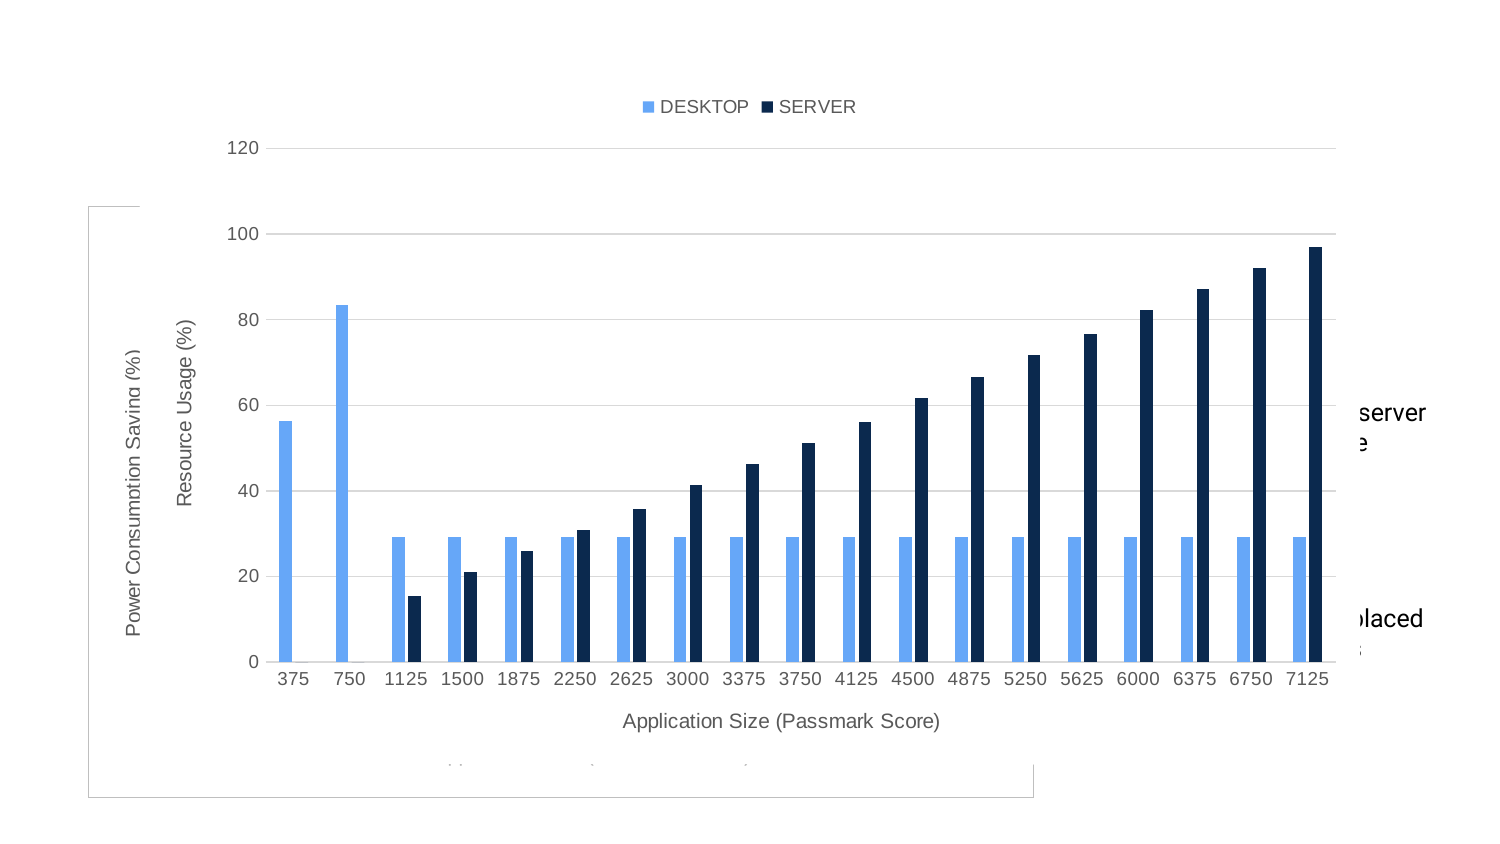

### Chart

| Category | DESKTOP | SERVER |
|---|---|---|
| 375 | 56.338 | 0.0 |
| 750 | 83.424 | 0.0 |
| 1125 | 29.252 | 15.447 |
| 1500 | 29.252 | 21.034 |
| 1875 | 29.252 | 25.964 |
| 2250 | 29.252 | 30.894 |
| 2625 | 29.252 | 35.824 |
| 3000 | 29.252 | 41.411 |
| 3375 | 29.252 | 46.341 |
| 3750 | 29.252 | 51.271 |
| 4125 | 29.252 | 56.201 |
| 4500 | 29.252 | 61.788 |
| 4875 | 29.252 | 66.718 |
| 5250 | 29.252 | 71.648 |
| 5625 | 29.252 | 76.578 |
| 6000 | 29.252 | 82.165 |
| 6375 | 29.252 | 87.095 |
| 6750 | 29.252 | 92.025 |
| 7125 | 29.252 | 96.955 |

### Chart

| Category | DESKTOP | SERVER |
|---|---|---|
| 375 | 10.224 | 5.587 |
| 750 | 12.329 | 8.052 |
| 1125 | 10.224 | 15.447 |
| 1500 | 10.524 | 19.884 |
| 1875 | 14.847 | 19.761 |
| 2250 | 18.944 | 19.884 |
| 2625 | 23.53 | 19.637 |
| 3000 | 11.878 | 38.782 |
| 3375 | 15.862 | 39.028 |
| 3750 | 36.46 | 19.144 |
| 4125 | 23.304 | 39.275 |
| 4500 | 11.427 | 59.652 |
| 4875 | 15.486 | 59.652 |
| 5250 | 20.222 | 58.912 |
| 5625 | 10.224 | 76.578 |
| 6000 | 16.839 | 73.62 |
| 6375 | 17.29 | 78.057 |
| 6750 | 70.363 | 18.405 |
| 7125 | 73.972 | 19.391 |
| 7500 | 79.685 | 17.912 |
# Scenario 2

### Chart

| Category |  |  |
|---|---|---|
| 375 | -75.55539870757264 | 63.64263755568103 |
| 750 | -41.220991320237545 | 70.33348560986752 |
| 1125 | -16.208352843712863 | 34.27970680401974 |
| 1500 | -0.6956151294769197 | 22.165353132702425 |
| 1875 | 2.4620638355423234 | 24.571476873140387 |
| 2250 | 1.9112377444881288 | 22.434118847359777 |
| 2625 | 2.2393849461360564 | 25.717290211015825 |
| 3000 | -4.990808009214134 | 12.64834544165855 |
| 3375 | -5.807520961607166 | 11.868052199130013 |
| 3750 | -1.2759366995611834 | 10.625012409904091 |
| 4125 | -6.012984105663772 | 15.26299343332587 |
| 4500 | -6.319625058911843 | 6.94033758662221 |
| 4875 | -4.909070131905451 | 9.138614992817018 |
| 5250 | -4.079320547609198 | 10.347238191601882 |
| 5625 | -6.081842472118968 | 14.272479089219322 |
| 6000 | -9.60863209189001 | 2.5839192481726374 |
| 6375 | -6.410936654033572 | 5.249255549539786 |
| 6750 | -4.496001066382288 | 2.8692348707011583 |
| 7125 | -4.19571169693523 | 4.175870689541136 |
| 7500 | -5.901436338447872 | 1.1479925242439215 |
BSE
It is possible to turn the server off if they are in idle
BSR
End user devices are replaced with Raspberry PIs